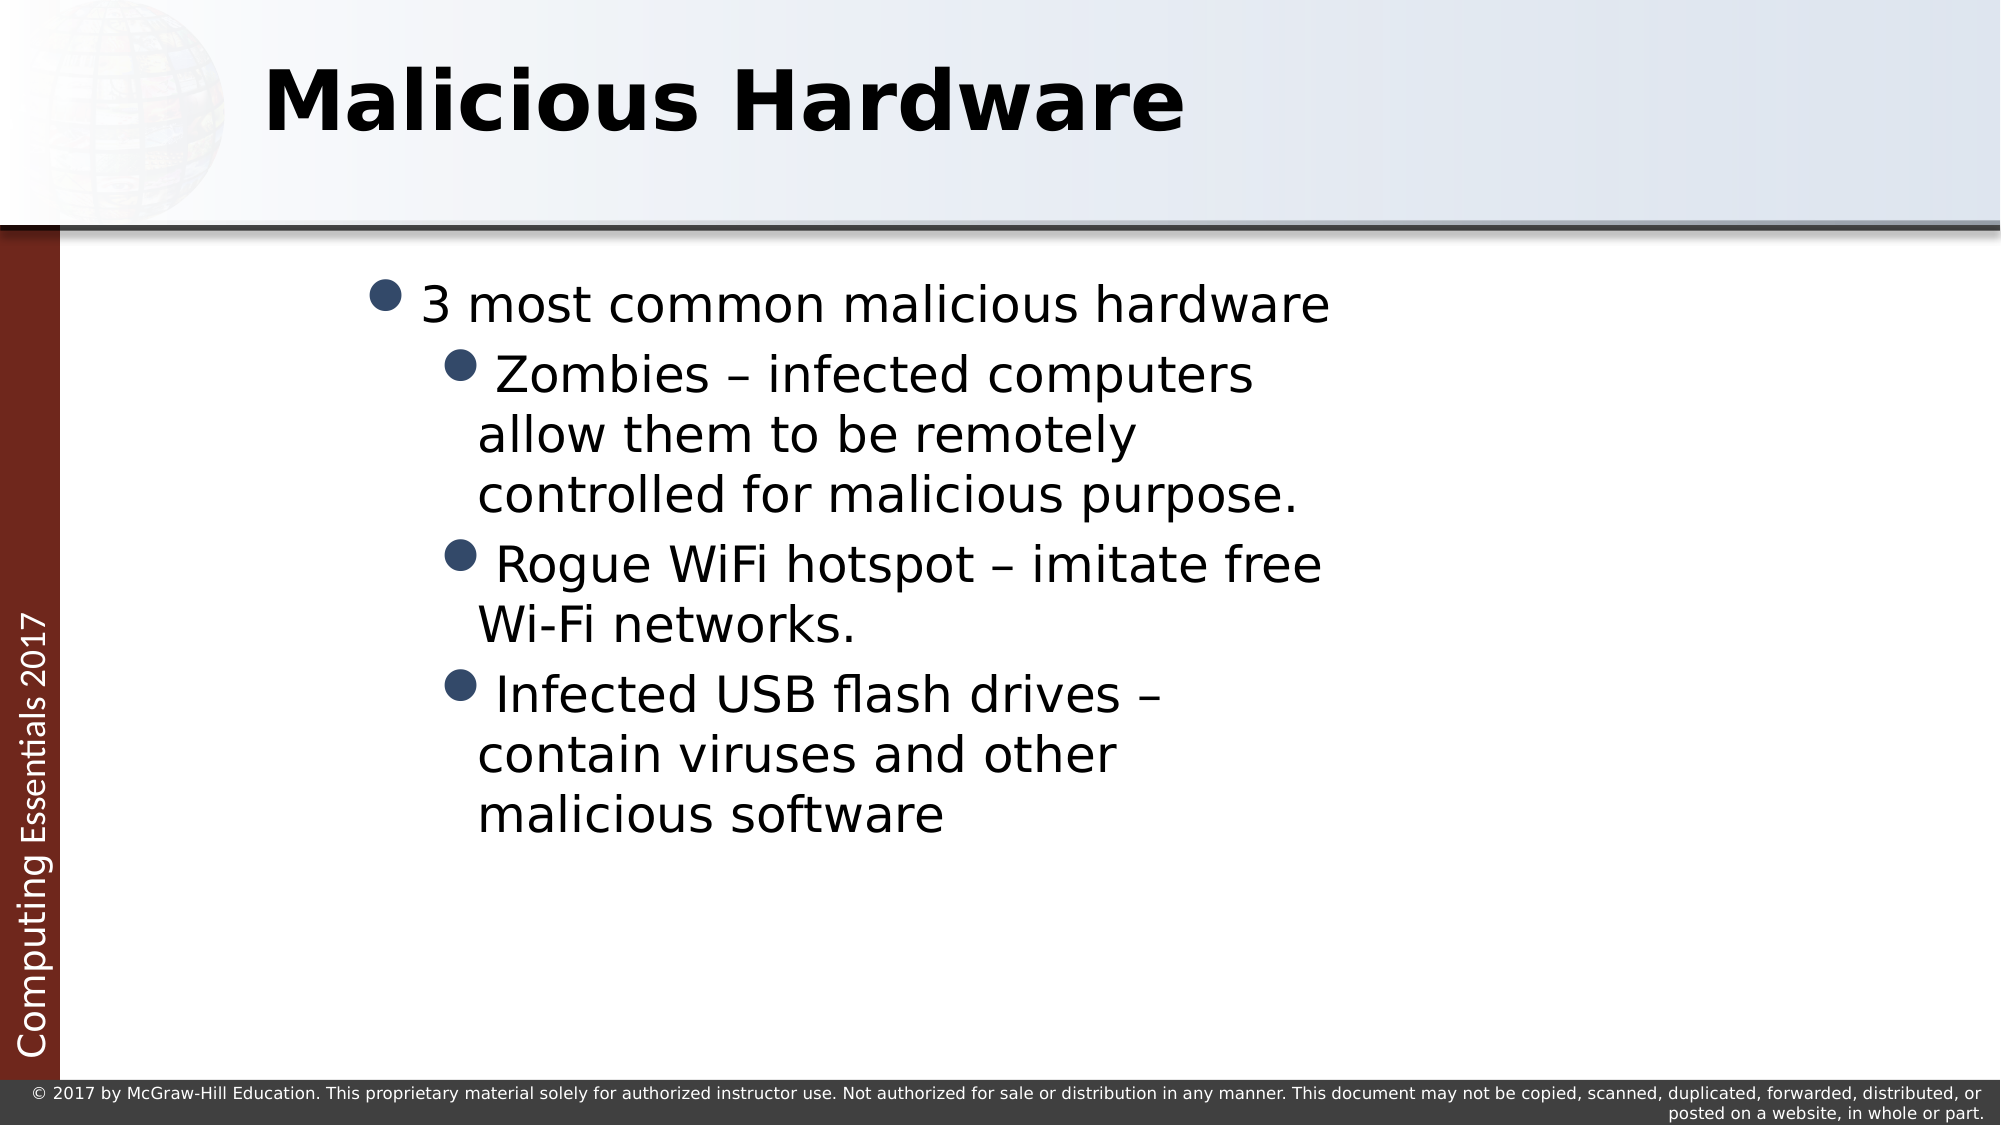

# Malicious Hardware
3 most common malicious hardware
Zombies – infected computers allow them to be remotely controlled for malicious purpose.
Rogue WiFi hotspot – imitate free Wi-Fi networks.
Infected USB flash drives – contain viruses and other malicious software